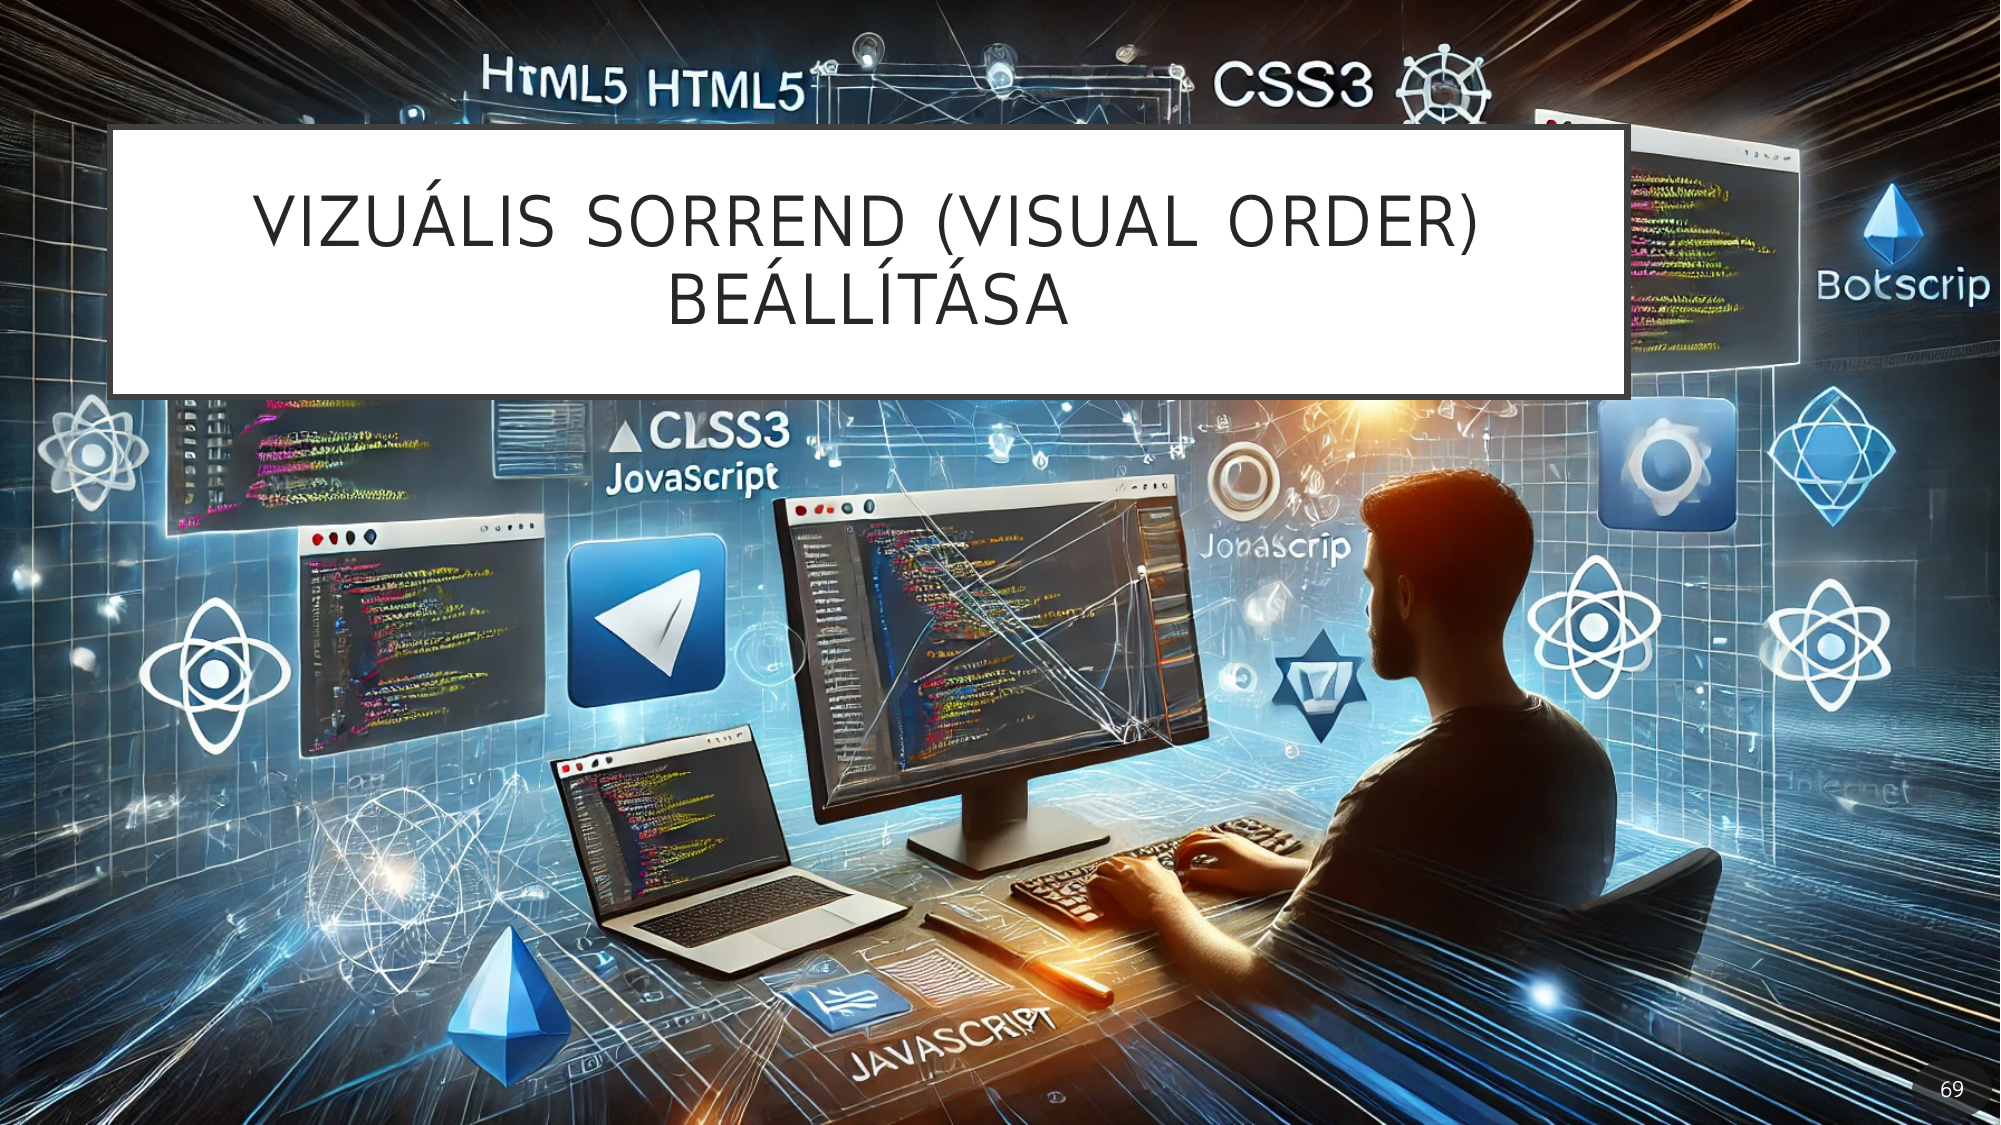

# Vizuális Sorrend (visual order) beállítása

69